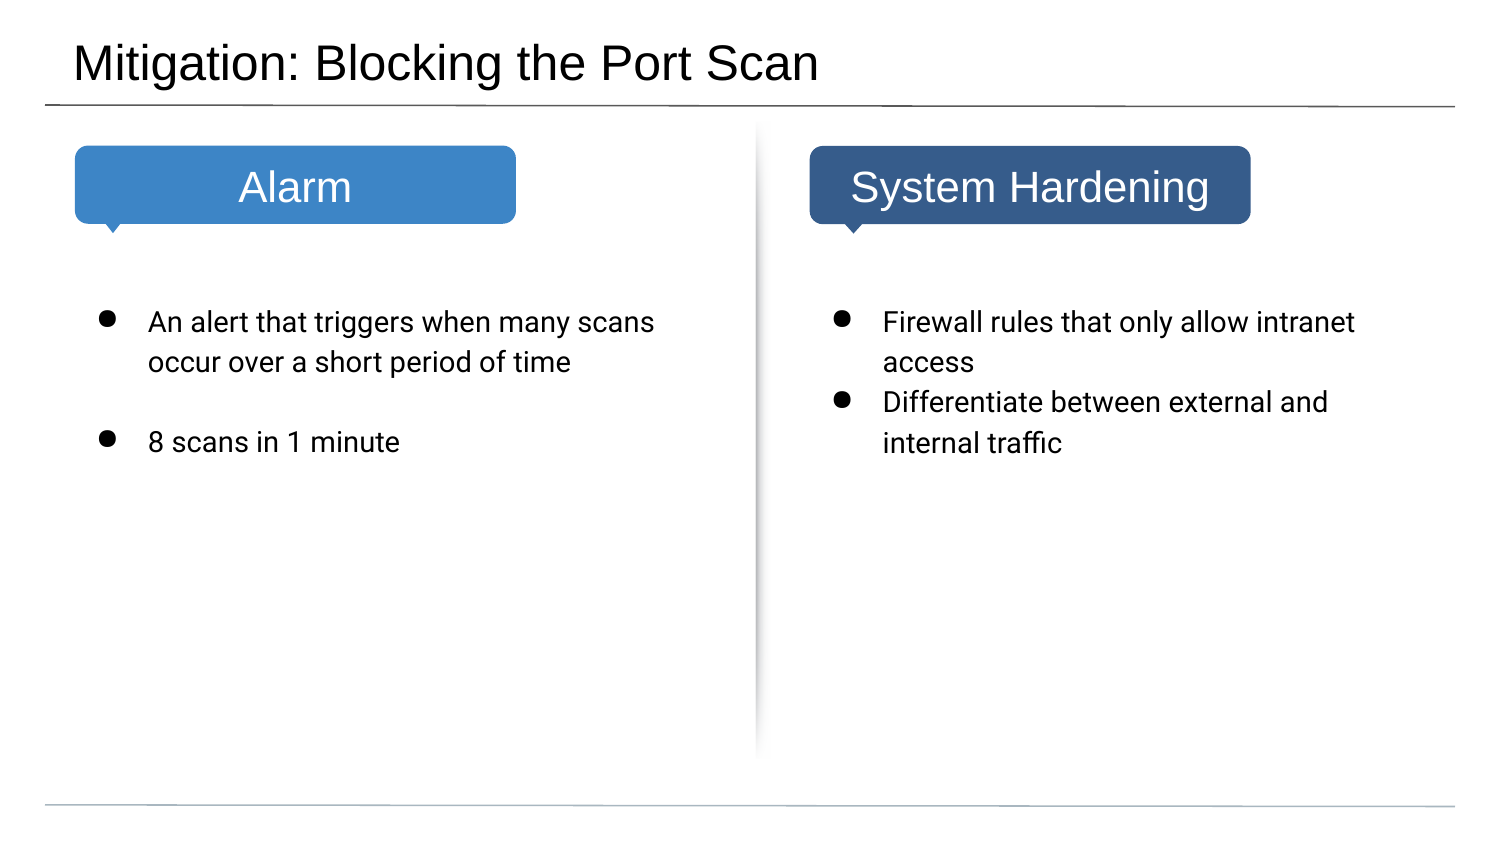

# Mitigation: Blocking the Port Scan

An alert that triggers when many scans occur over a short period of time

8 scans in 1 minute

Firewall rules that only allow intranet access
Differentiate between external and internal traffic